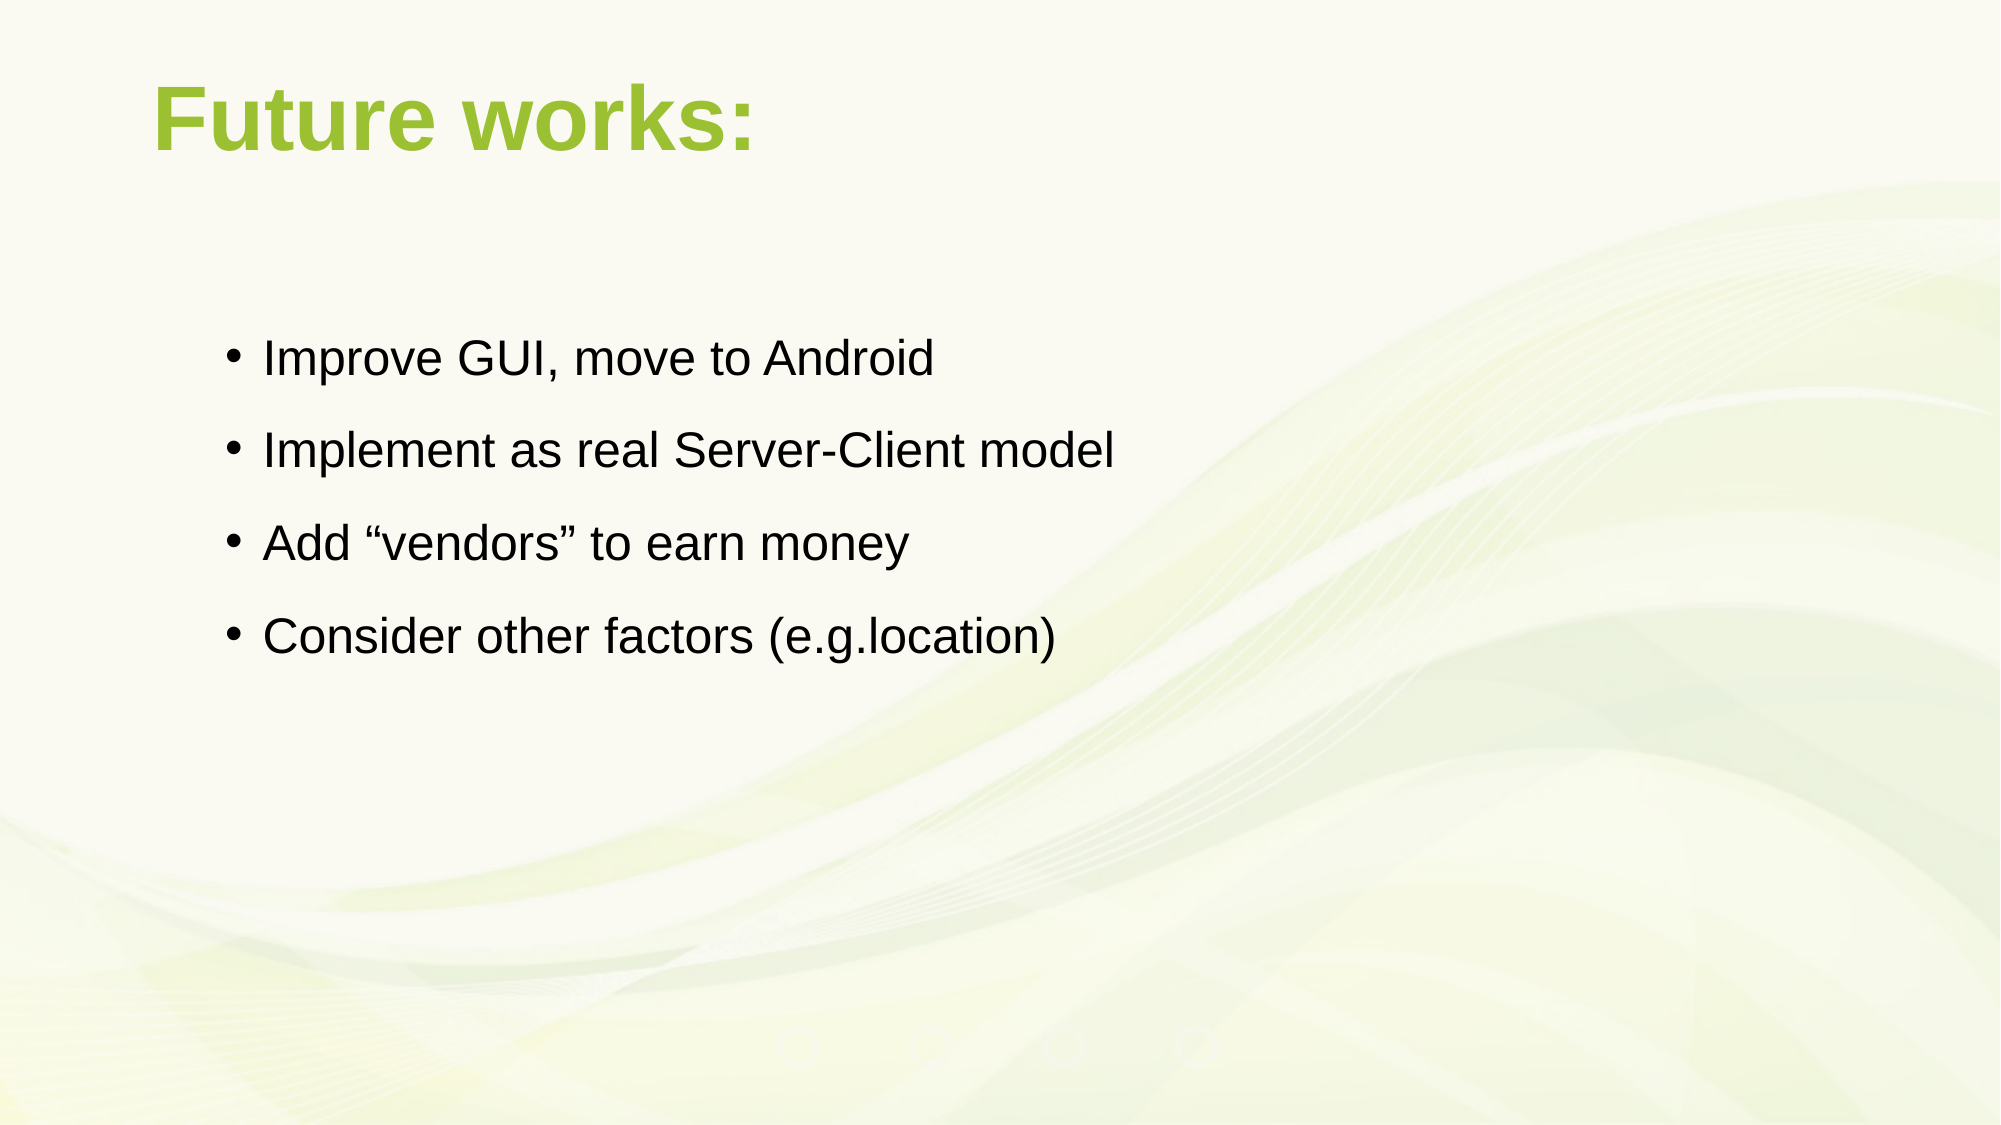

# Future works:
Improve GUI, move to Android
Implement as real Server-Client model
Add “vendors” to earn money
Consider other factors (e.g.location)